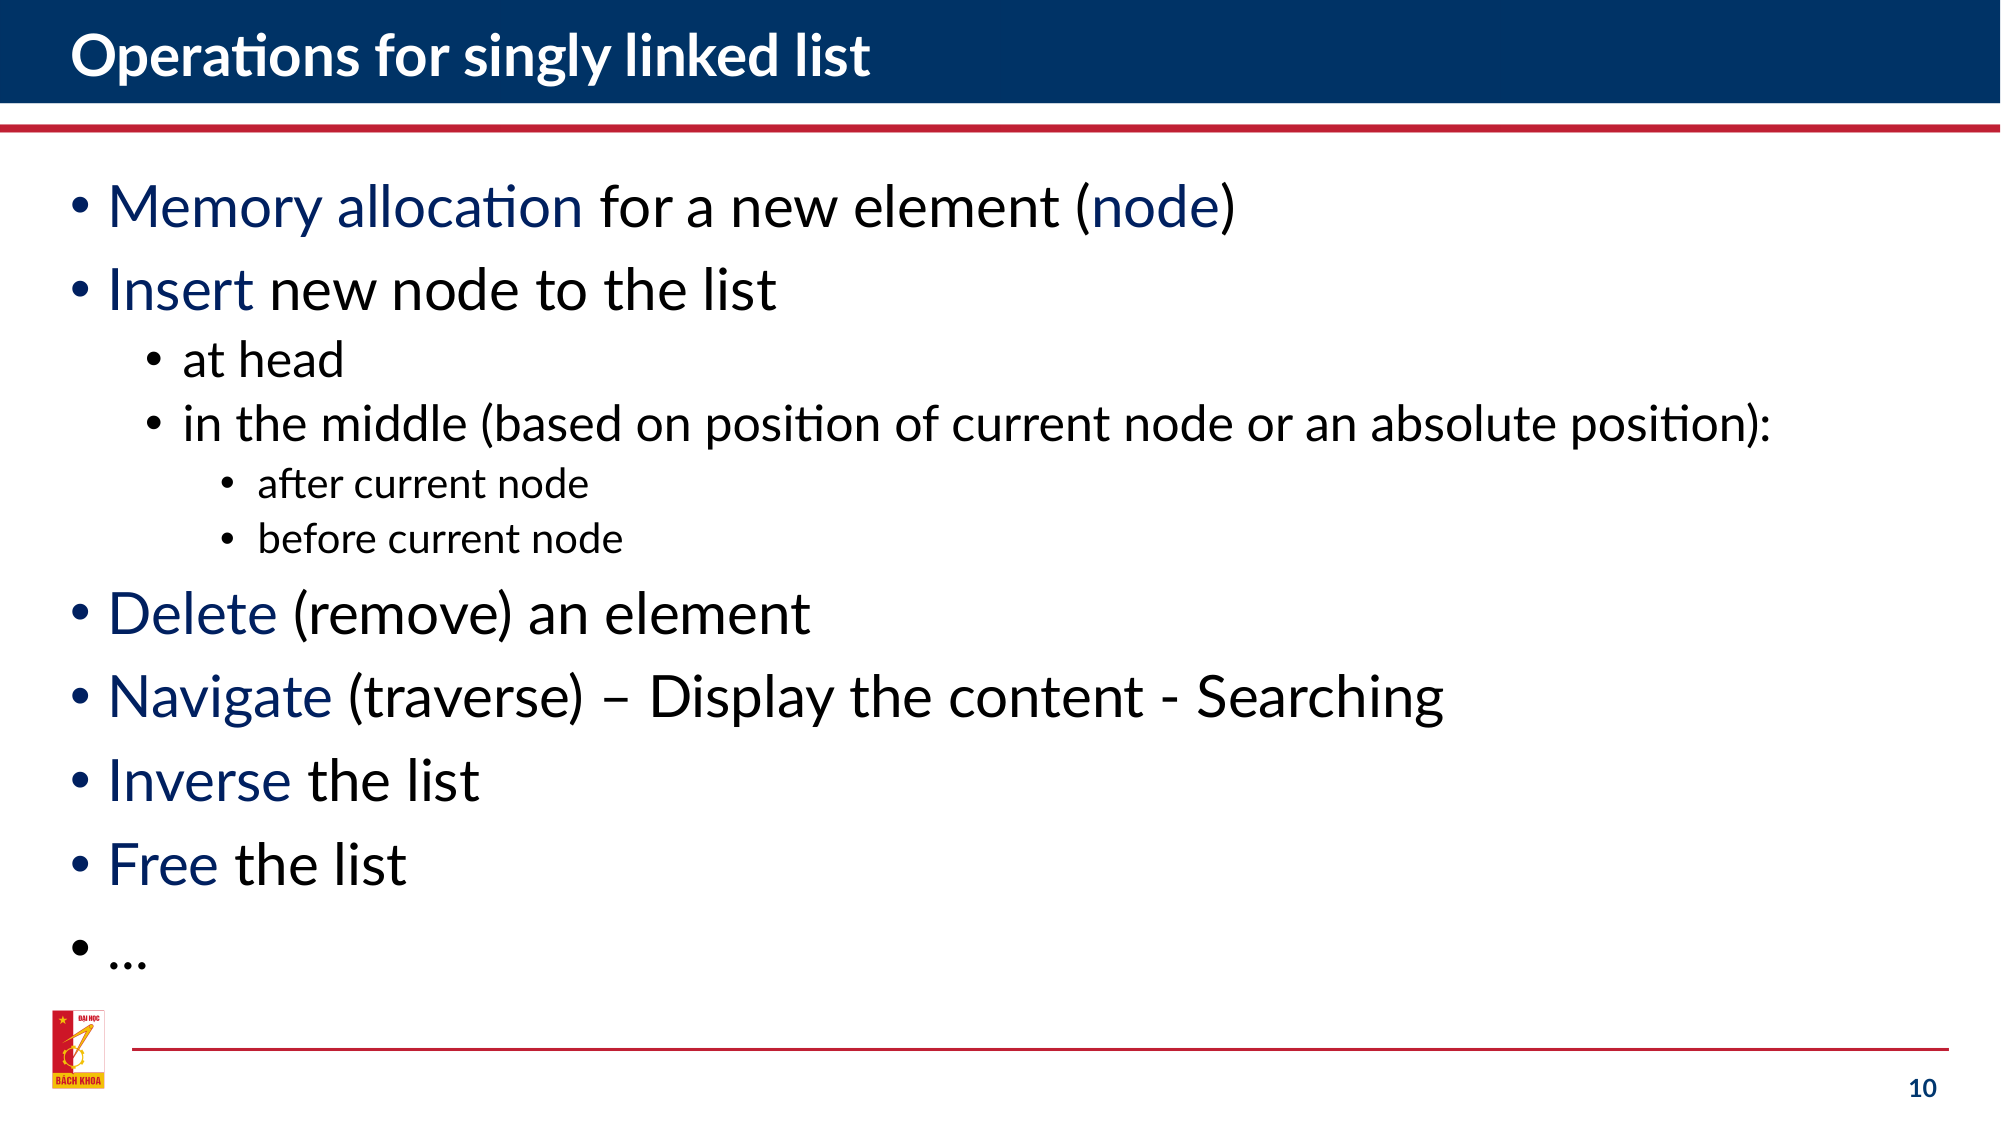

# Operations for singly linked list
Memory allocation for a new element (node)
Insert new node to the list
at head
in the middle (based on position of current node or an absolute position):
after current node
before current node
Delete (remove) an element
Navigate (traverse) – Display the content - Searching
Inverse the list
Free the list
...

10